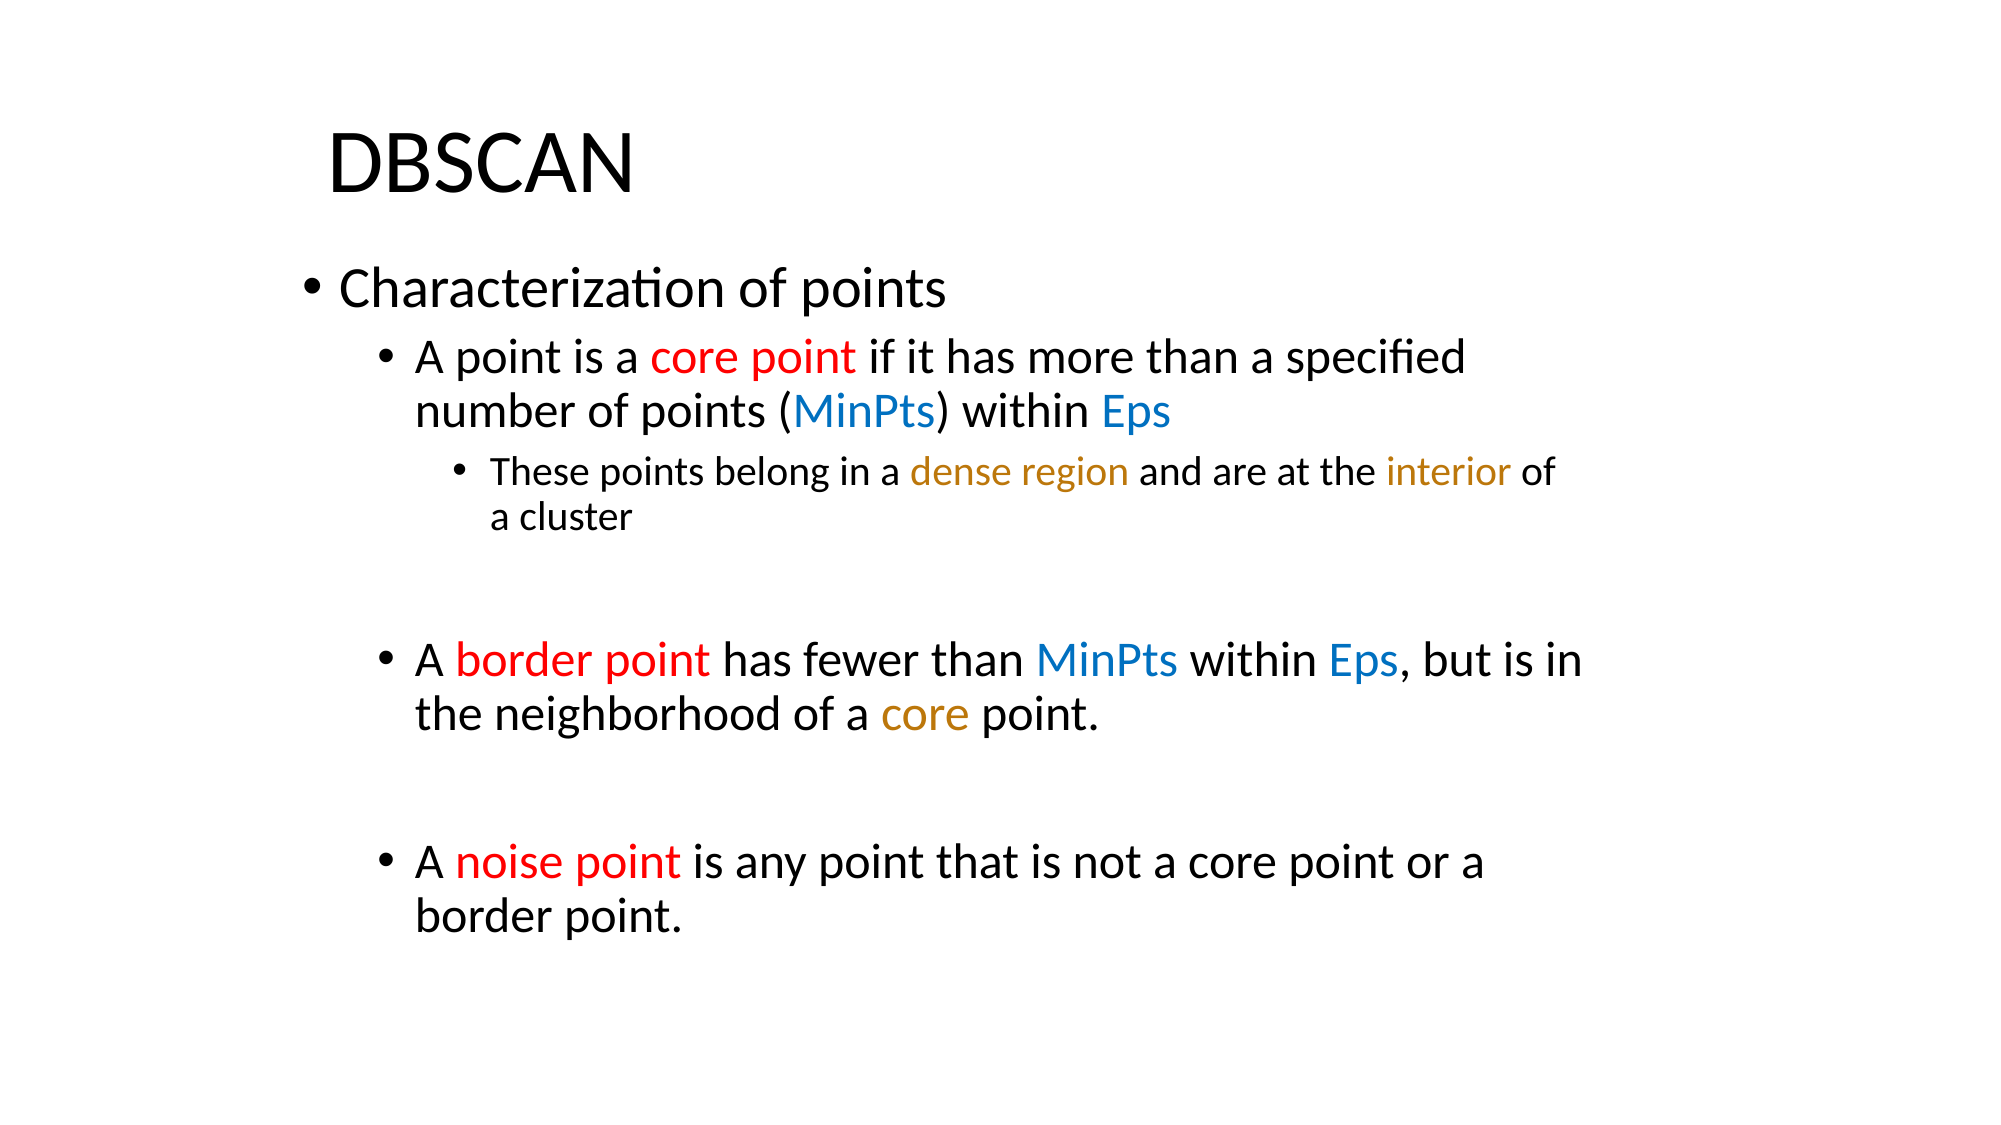

# DBSCAN
Characterization of points
A point is a core point if it has more than a specified number of points (MinPts) within Eps
These points belong in a dense region and are at the interior of a cluster

A border point has fewer than MinPts within Eps, but is in the neighborhood of a core point.

A noise point is any point that is not a core point or a border point.